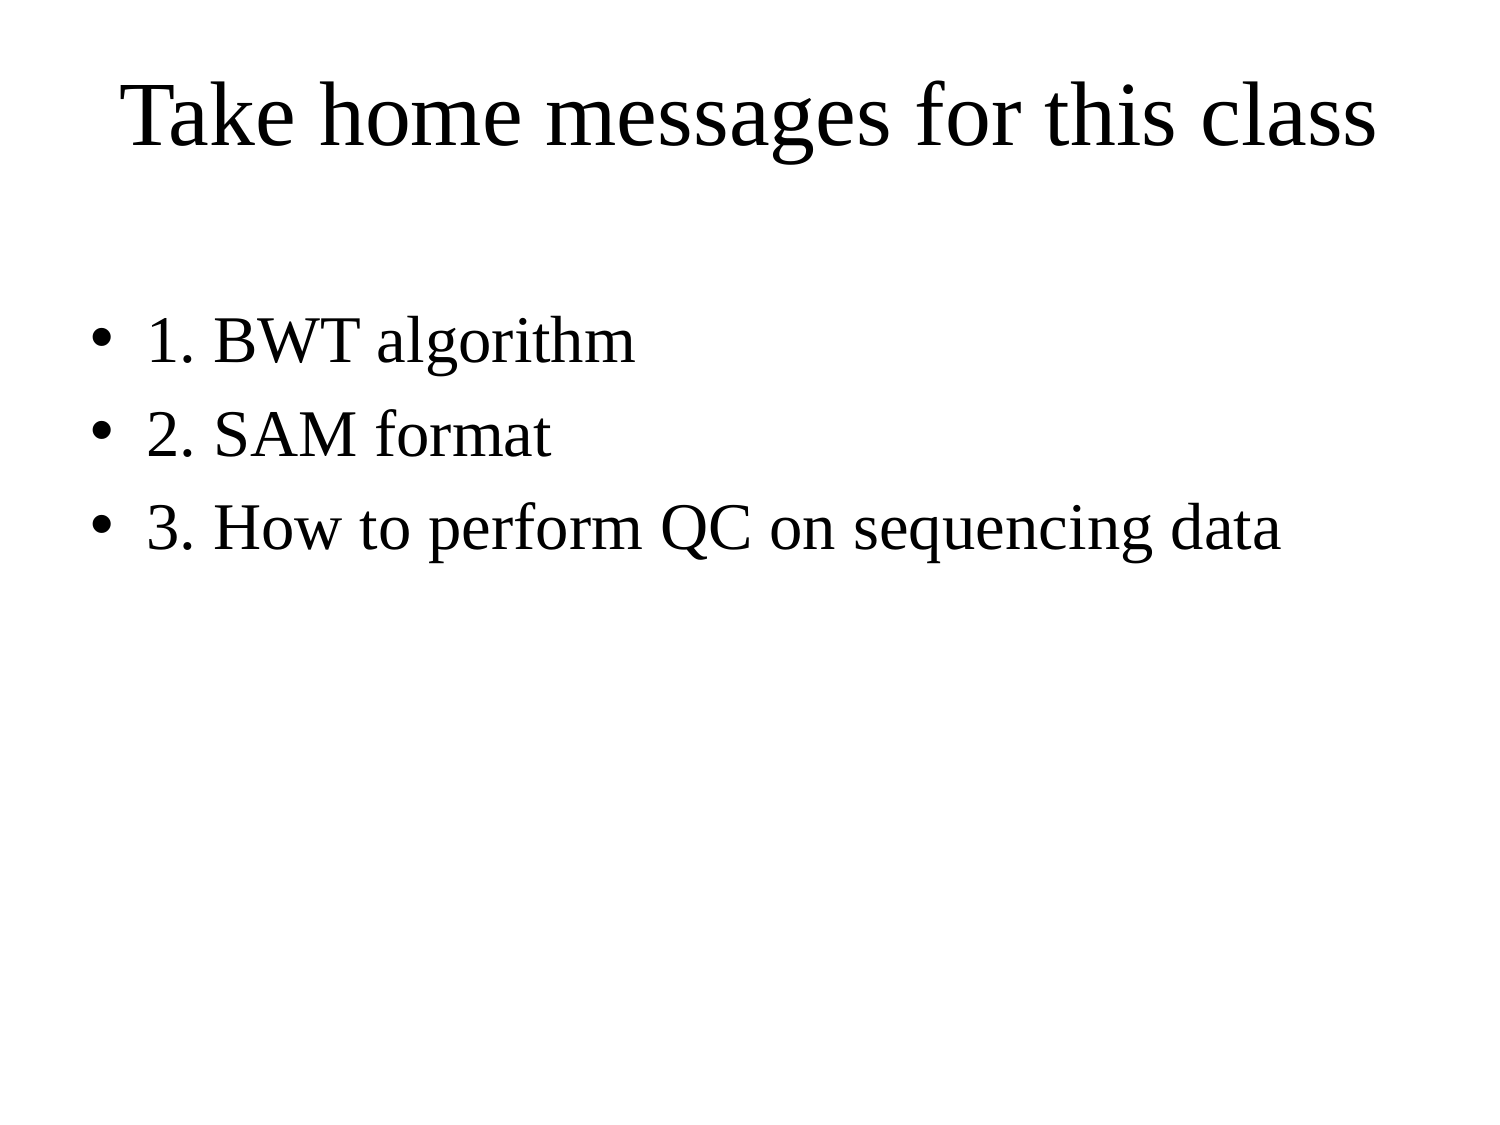

# Take home messages for this class
1. BWT algorithm
2. SAM format
3. How to perform QC on sequencing data